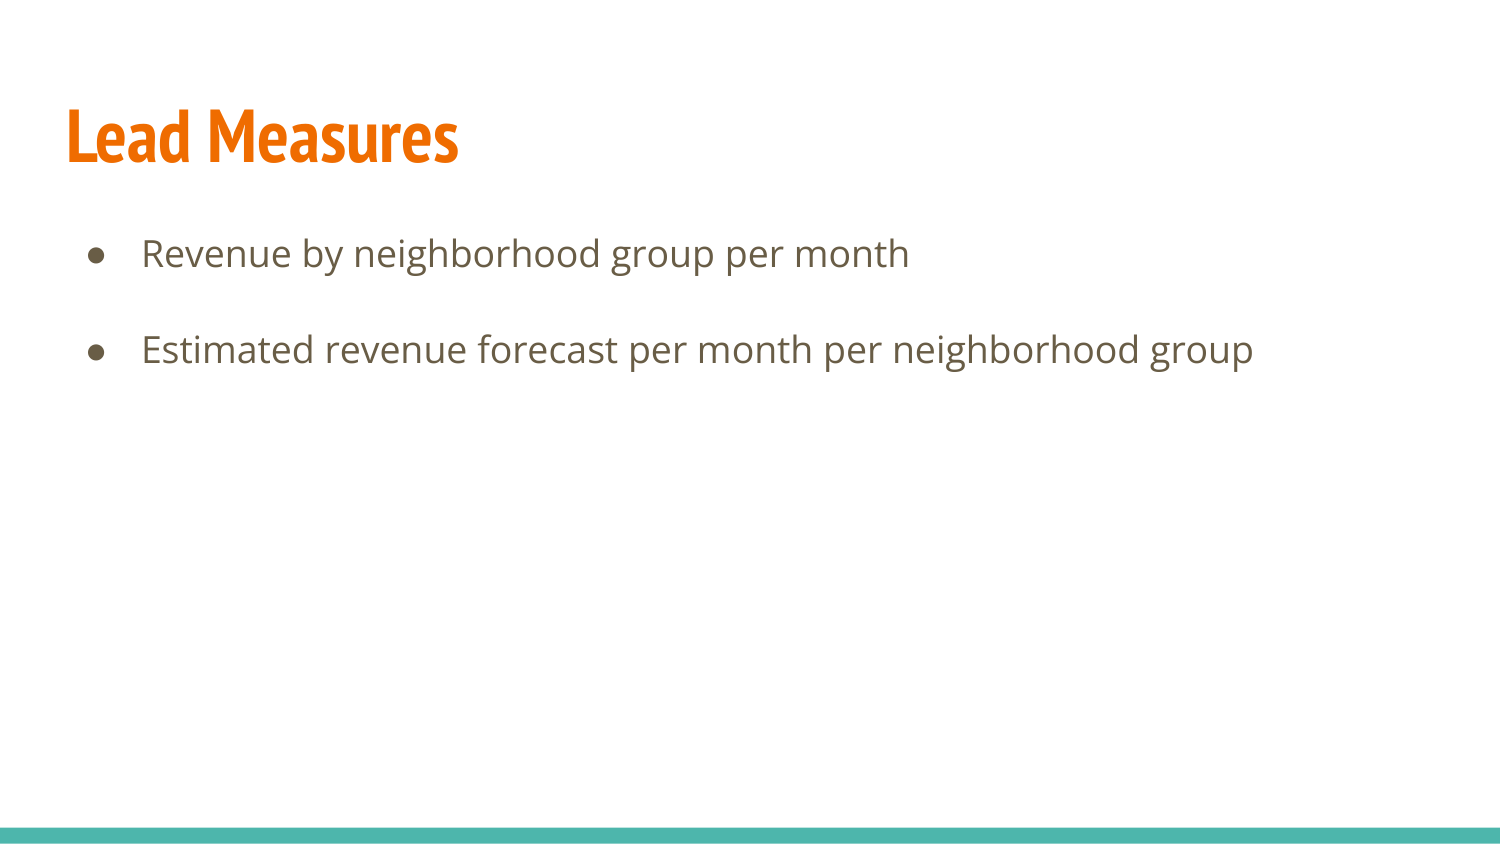

# Lead Measures

Revenue by neighborhood group per month
Estimated revenue forecast per month per neighborhood group